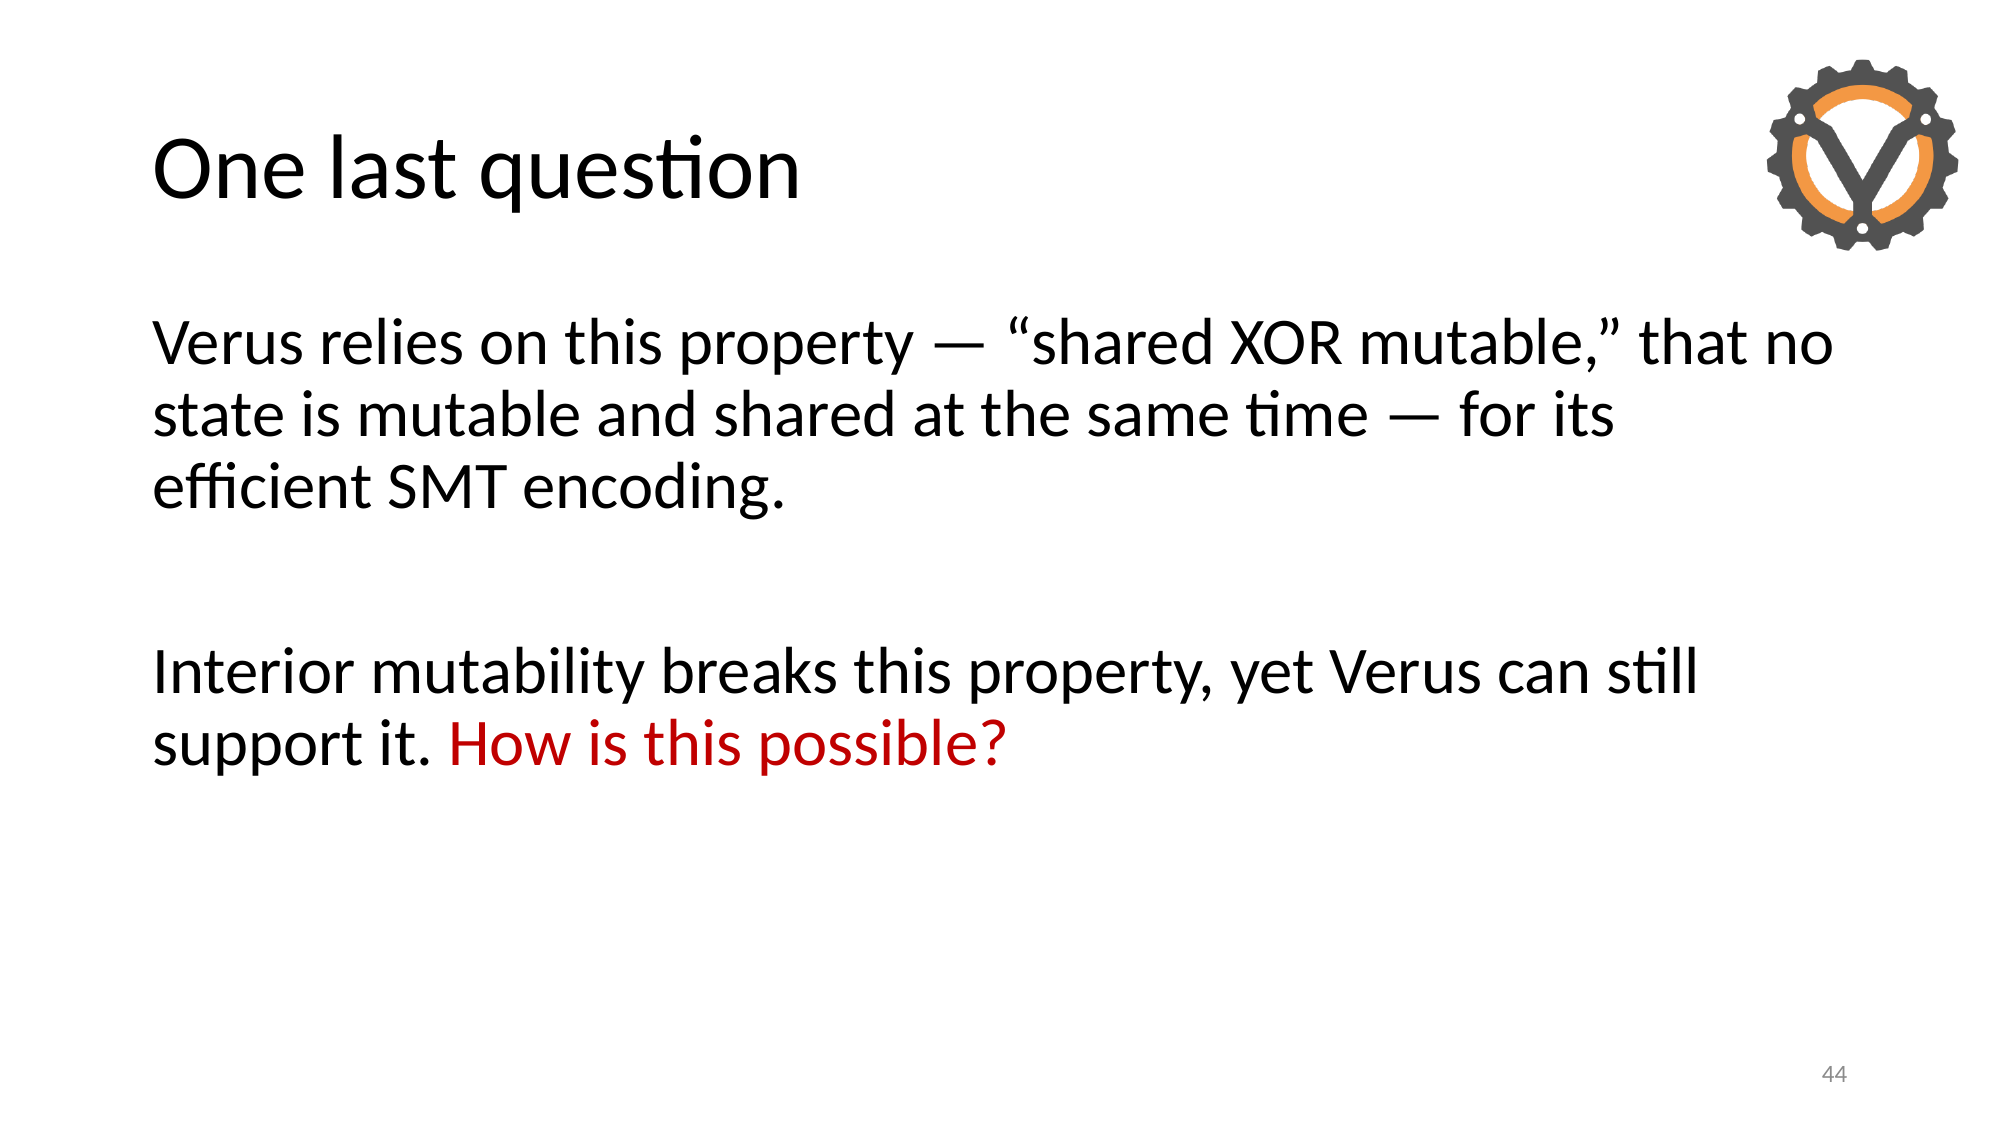

# One last question
Verus relies on this property — “shared XOR mutable,” that no state is mutable and shared at the same time — for its efficient SMT encoding.

Interior mutability breaks this property, yet Verus can still support it. How is this possible?
44